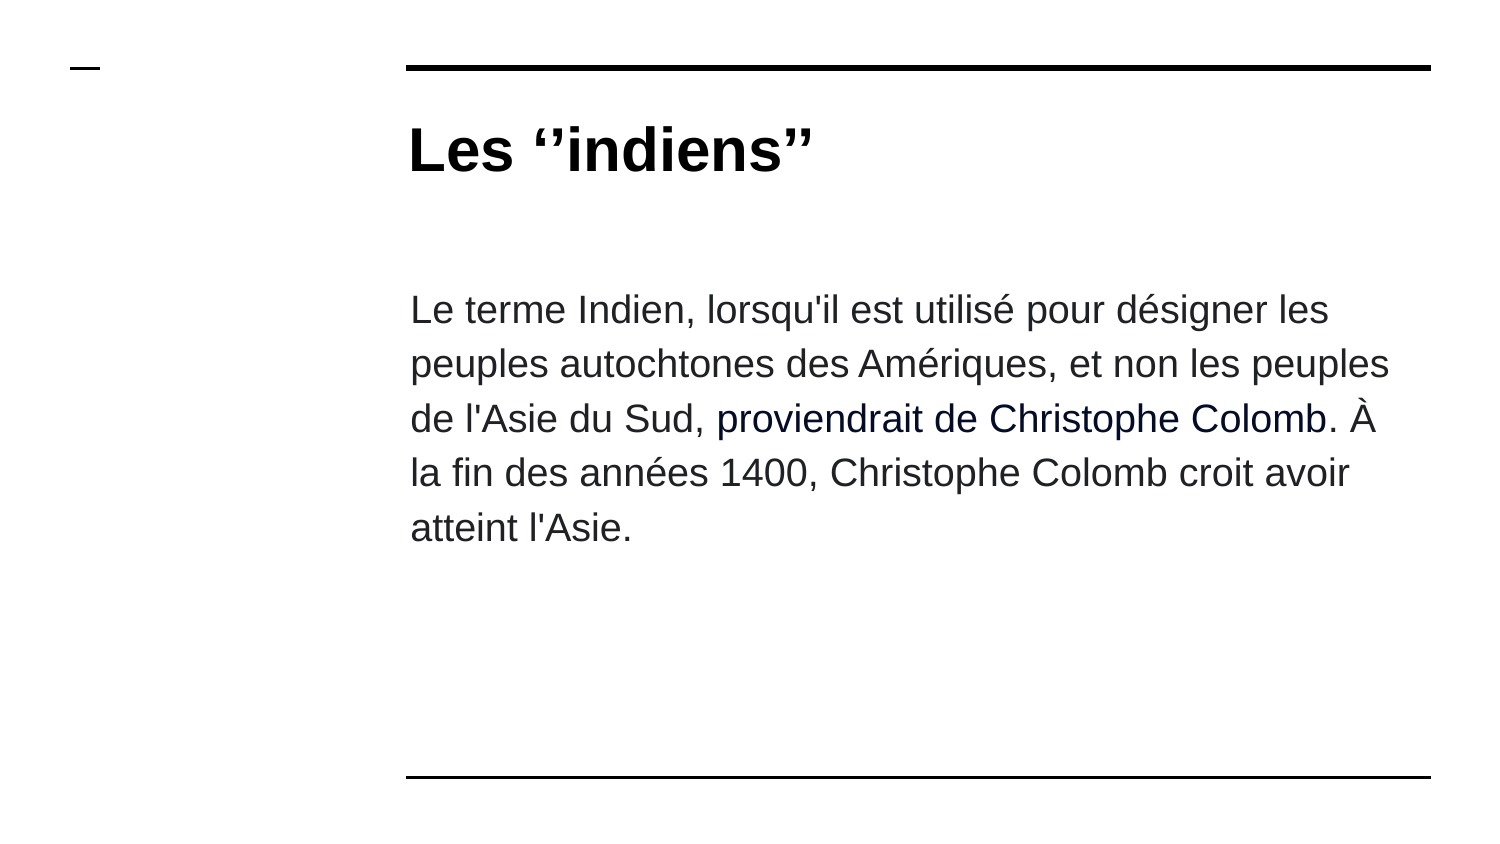

# Les ‘’indiens’’
Le terme Indien, lorsqu'il est utilisé pour désigner les peuples autochtones des Amériques, et non les peuples de l'Asie du Sud, proviendrait de Christophe Colomb. À la fin des années 1400, Christophe Colomb croit avoir atteint l'Asie.